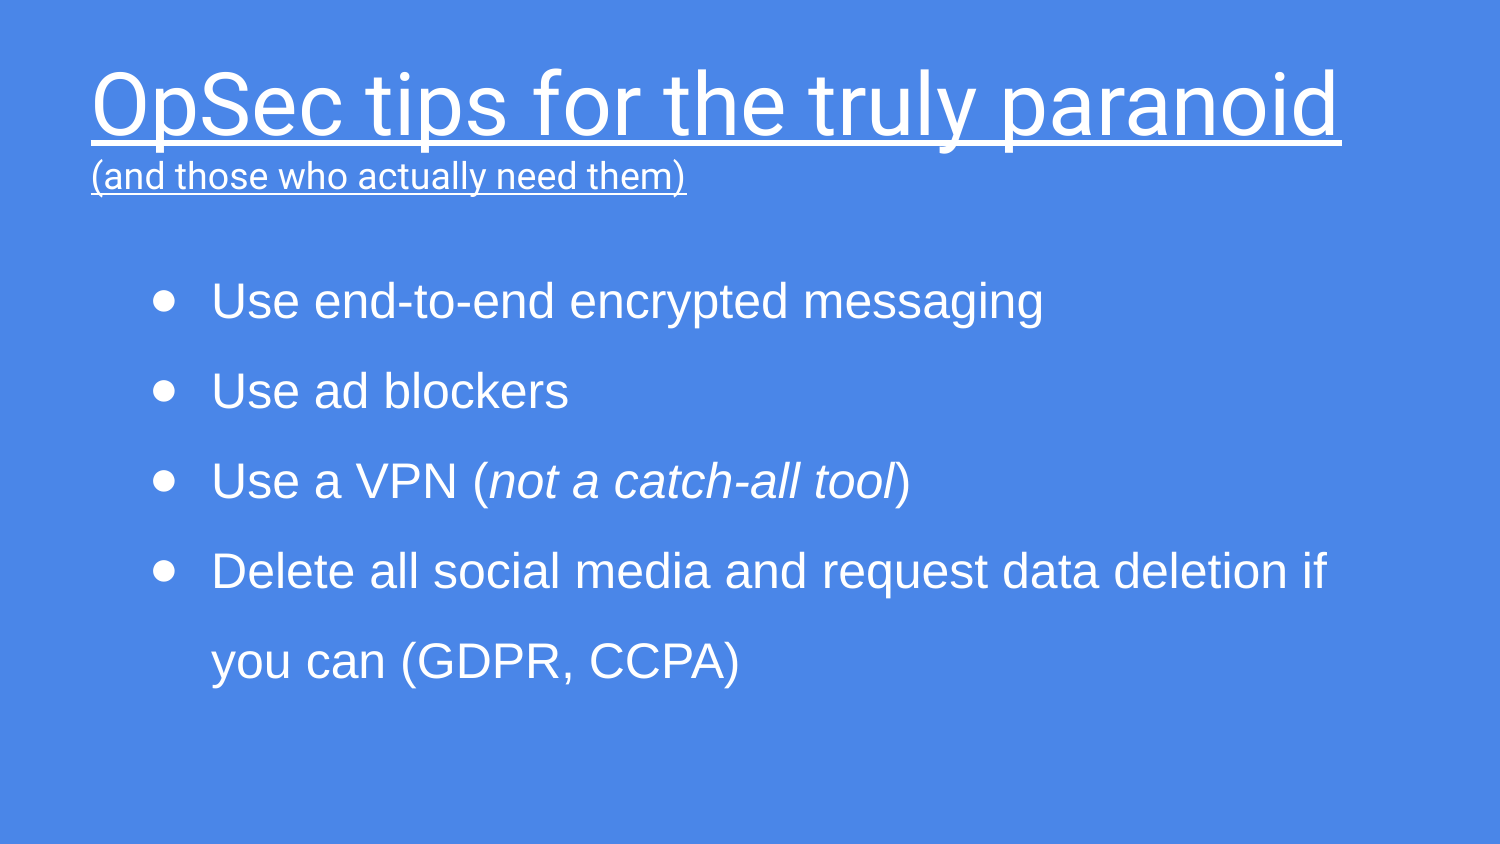

# OpSec tips for the truly paranoid
(and those who actually need them)
Use end-to-end encrypted messaging
Use ad blockers
Use a VPN (not a catch-all tool)
Delete all social media and request data deletion if you can (GDPR, CCPA)